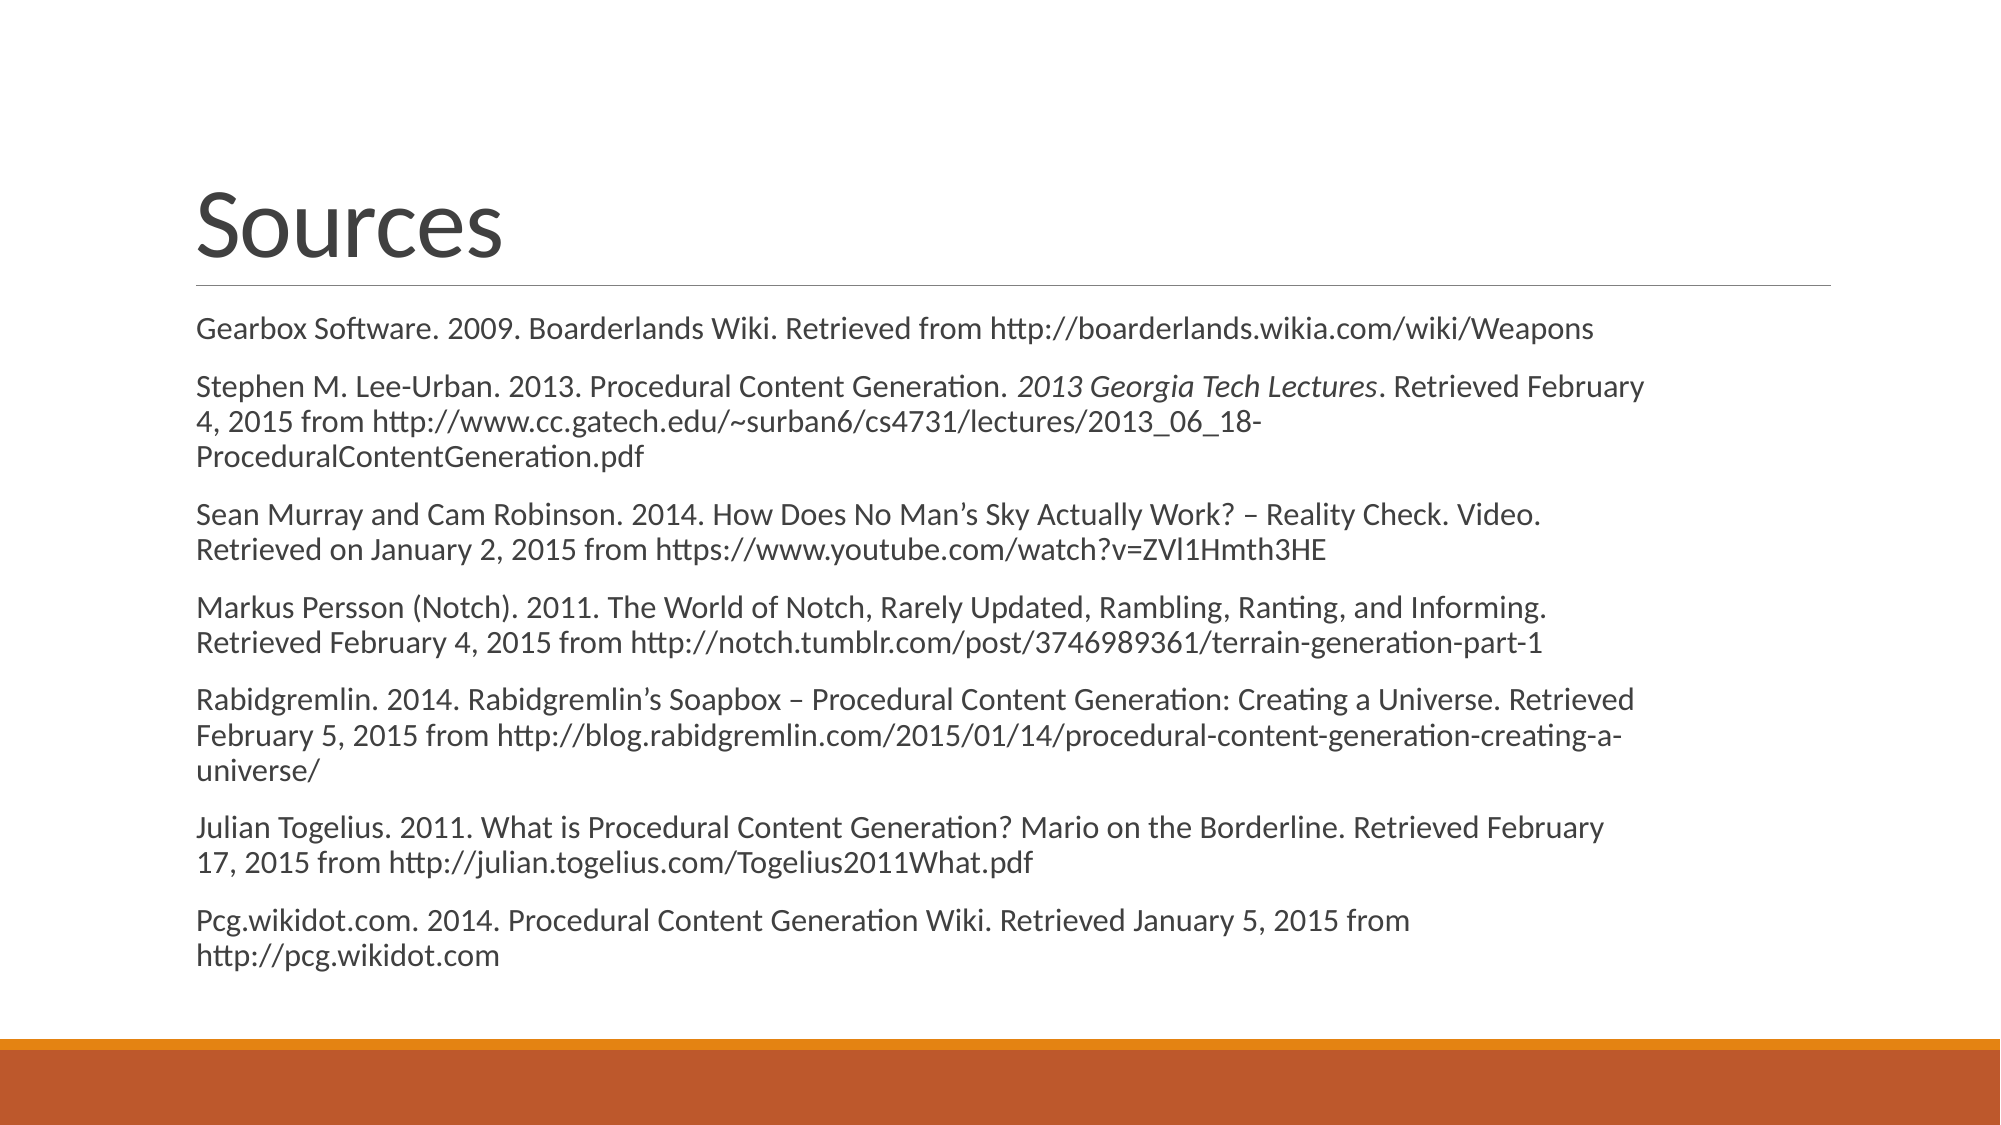

# Sources
Gearbox Software. 2009. Boarderlands Wiki. Retrieved from http://boarderlands.wikia.com/wiki/Weapons
Stephen M. Lee-Urban. 2013. Procedural Content Generation. 2013 Georgia Tech Lectures. Retrieved February 4, 2015 from http://www.cc.gatech.edu/~surban6/cs4731/lectures/2013_06_18-ProceduralContentGeneration.pdf
Sean Murray and Cam Robinson. 2014. How Does No Man’s Sky Actually Work? – Reality Check. Video. Retrieved on January 2, 2015 from https://www.youtube.com/watch?v=ZVl1Hmth3HE
Markus Persson (Notch). 2011. The World of Notch, Rarely Updated, Rambling, Ranting, and Informing. Retrieved February 4, 2015 from http://notch.tumblr.com/post/3746989361/terrain-generation-part-1
Rabidgremlin. 2014. Rabidgremlin’s Soapbox – Procedural Content Generation: Creating a Universe. Retrieved February 5, 2015 from http://blog.rabidgremlin.com/2015/01/14/procedural-content-generation-creating-a-universe/
Julian Togelius. 2011. What is Procedural Content Generation? Mario on the Borderline. Retrieved February 17, 2015 from http://julian.togelius.com/Togelius2011What.pdf
Pcg.wikidot.com. 2014. Procedural Content Generation Wiki. Retrieved January 5, 2015 from http://pcg.wikidot.com